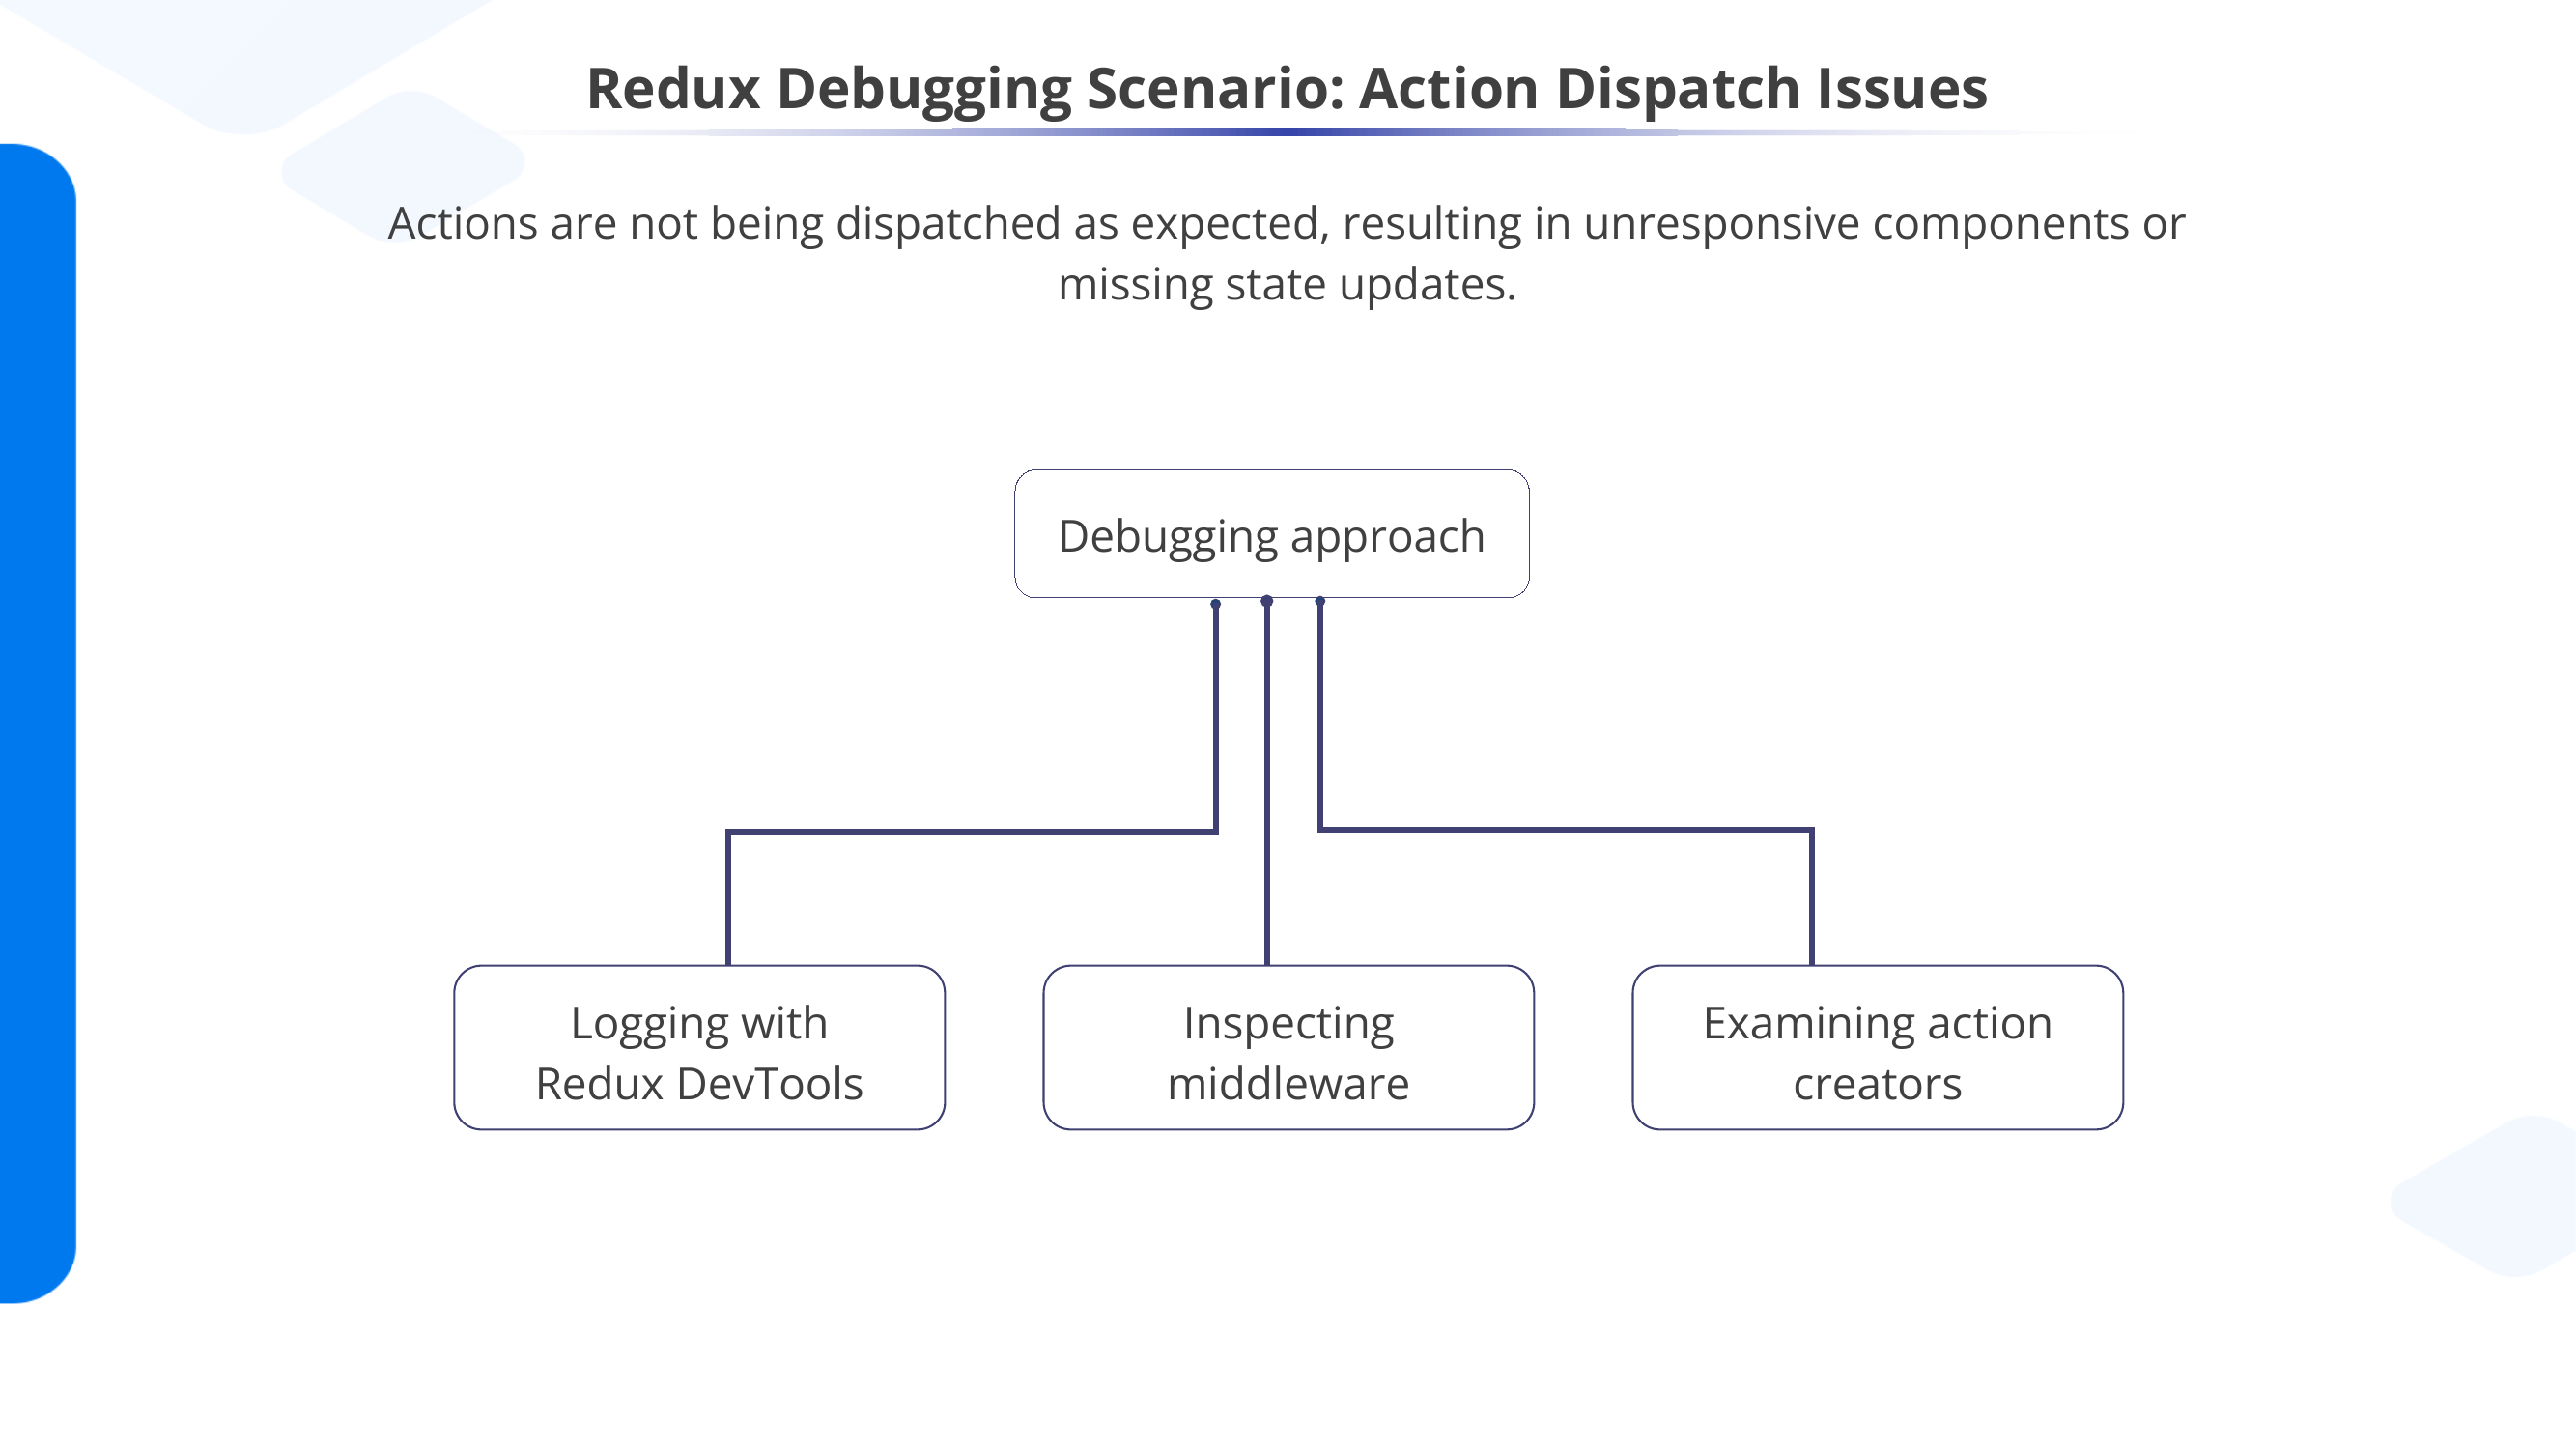

# Redux Debugging Scenario: Action Dispatch Issues

Actions are not being dispatched as expected, resulting in unresponsive components or missing state updates.

Debugging approach

Logging with
Redux DevTools
Inspecting middleware
Examining action creators